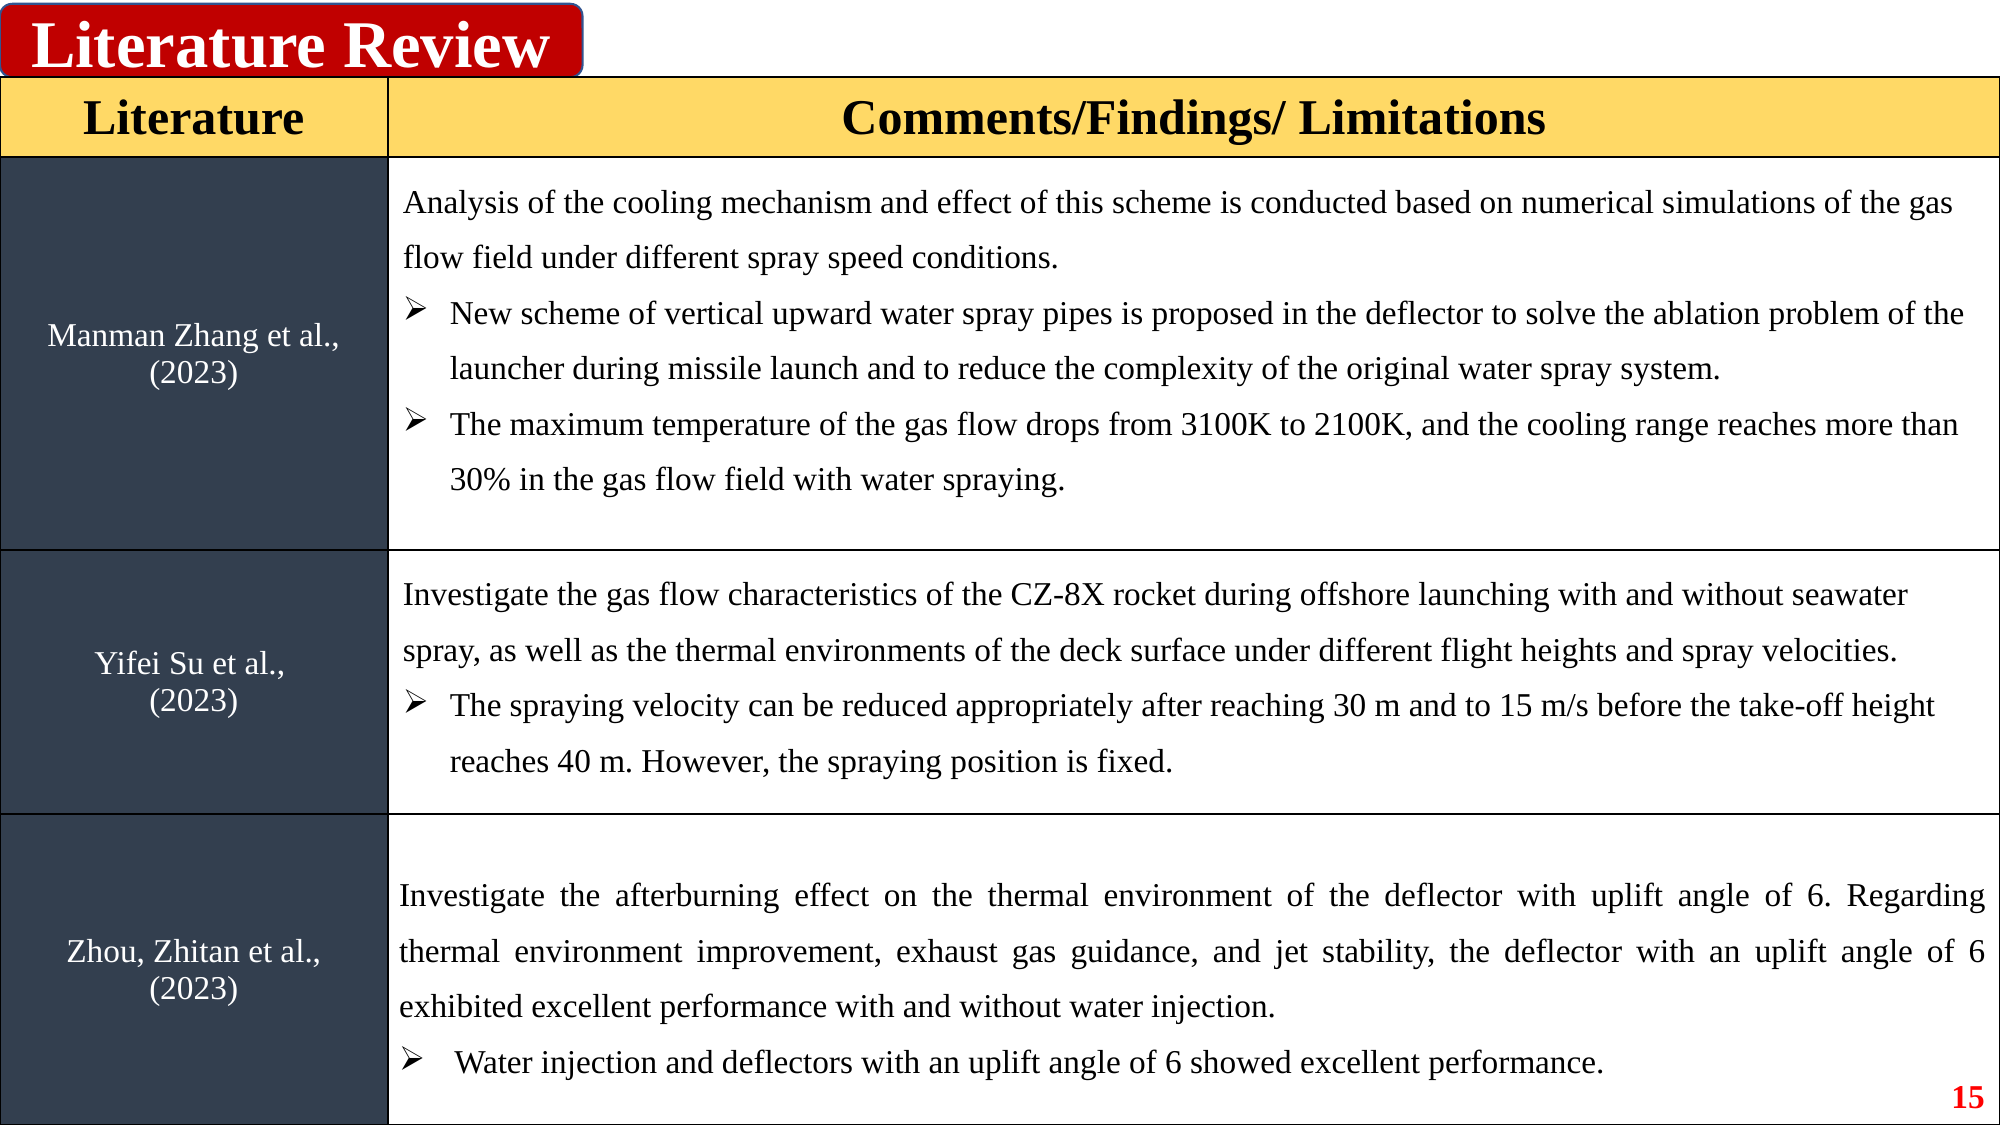

Literature Review
| Literature | Comments/Findings/ Limitations |
| --- | --- |
| Manman Zhang et al., (2023) | Analysis of the cooling mechanism and effect of this scheme is conducted based on numerical simulations of the gas flow field under different spray speed conditions. New scheme of vertical upward water spray pipes is proposed in the deflector to solve the ablation problem of the launcher during missile launch and to reduce the complexity of the original water spray system. The maximum temperature of the gas flow drops from 3100K to 2100K, and the cooling range reaches more than 30% in the gas flow field with water spraying. |
| Yifei Su et al., (2023) | Investigate the gas flow characteristics of the CZ-8X rocket during offshore launching with and without seawater spray, as well as the thermal environments of the deck surface under different flight heights and spray velocities. The spraying velocity can be reduced appropriately after reaching 30 m and to 15 m/s before the take-off height reaches 40 m. However, the spraying position is fixed. |
| Zhou, Zhitan et al., (2023) | Investigate the afterburning effect on the thermal environment of the deflector with uplift angle of 6. Regarding thermal environment improvement, exhaust gas guidance, and jet stability, the deflector with an uplift angle of 6 exhibited excellent performance with and without water injection. Water injection and deflectors with an uplift angle of 6 showed excellent performance. |
15